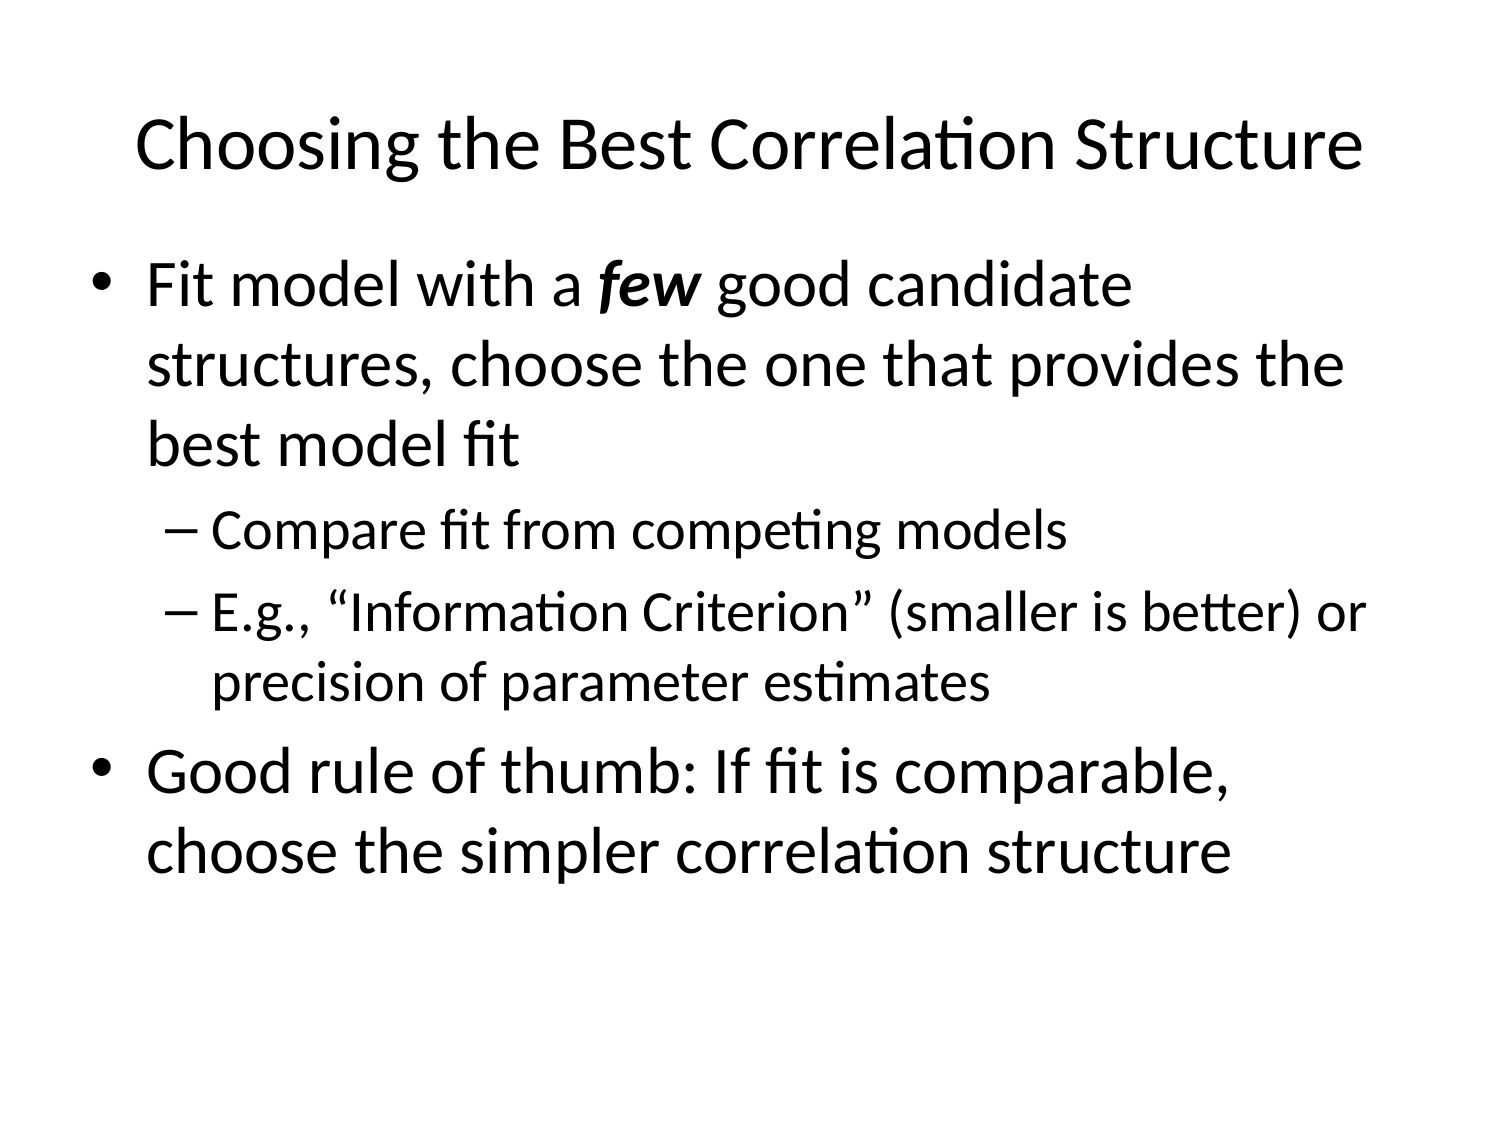

# Choosing the Best Correlation Structure
Fit model with a few good candidate structures, choose the one that provides the best model fit
Compare fit from competing models
E.g., “Information Criterion” (smaller is better) or precision of parameter estimates
Good rule of thumb: If fit is comparable, choose the simpler correlation structure